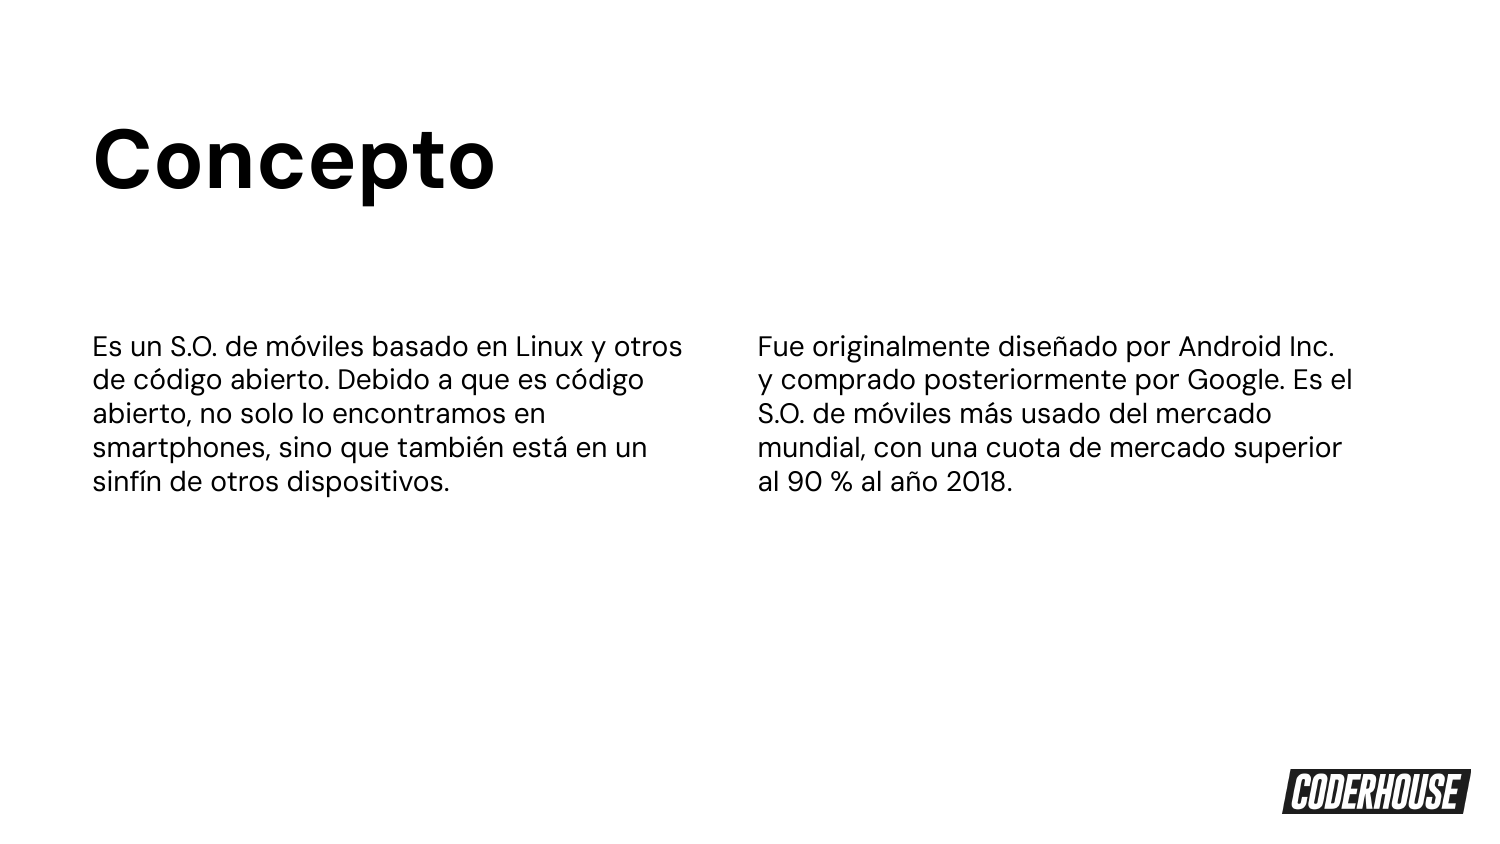

Concepto
Es un S.O. de móviles basado en Linux y otros de código abierto. Debido a que es código abierto, no solo lo encontramos en smartphones, sino que también está en un sinfín de otros dispositivos.
Fue originalmente diseñado por Android Inc. y comprado posteriormente por Google. Es el S.O. de móviles más usado del mercado mundial, con una cuota de mercado superior al 90 % al año 2018.